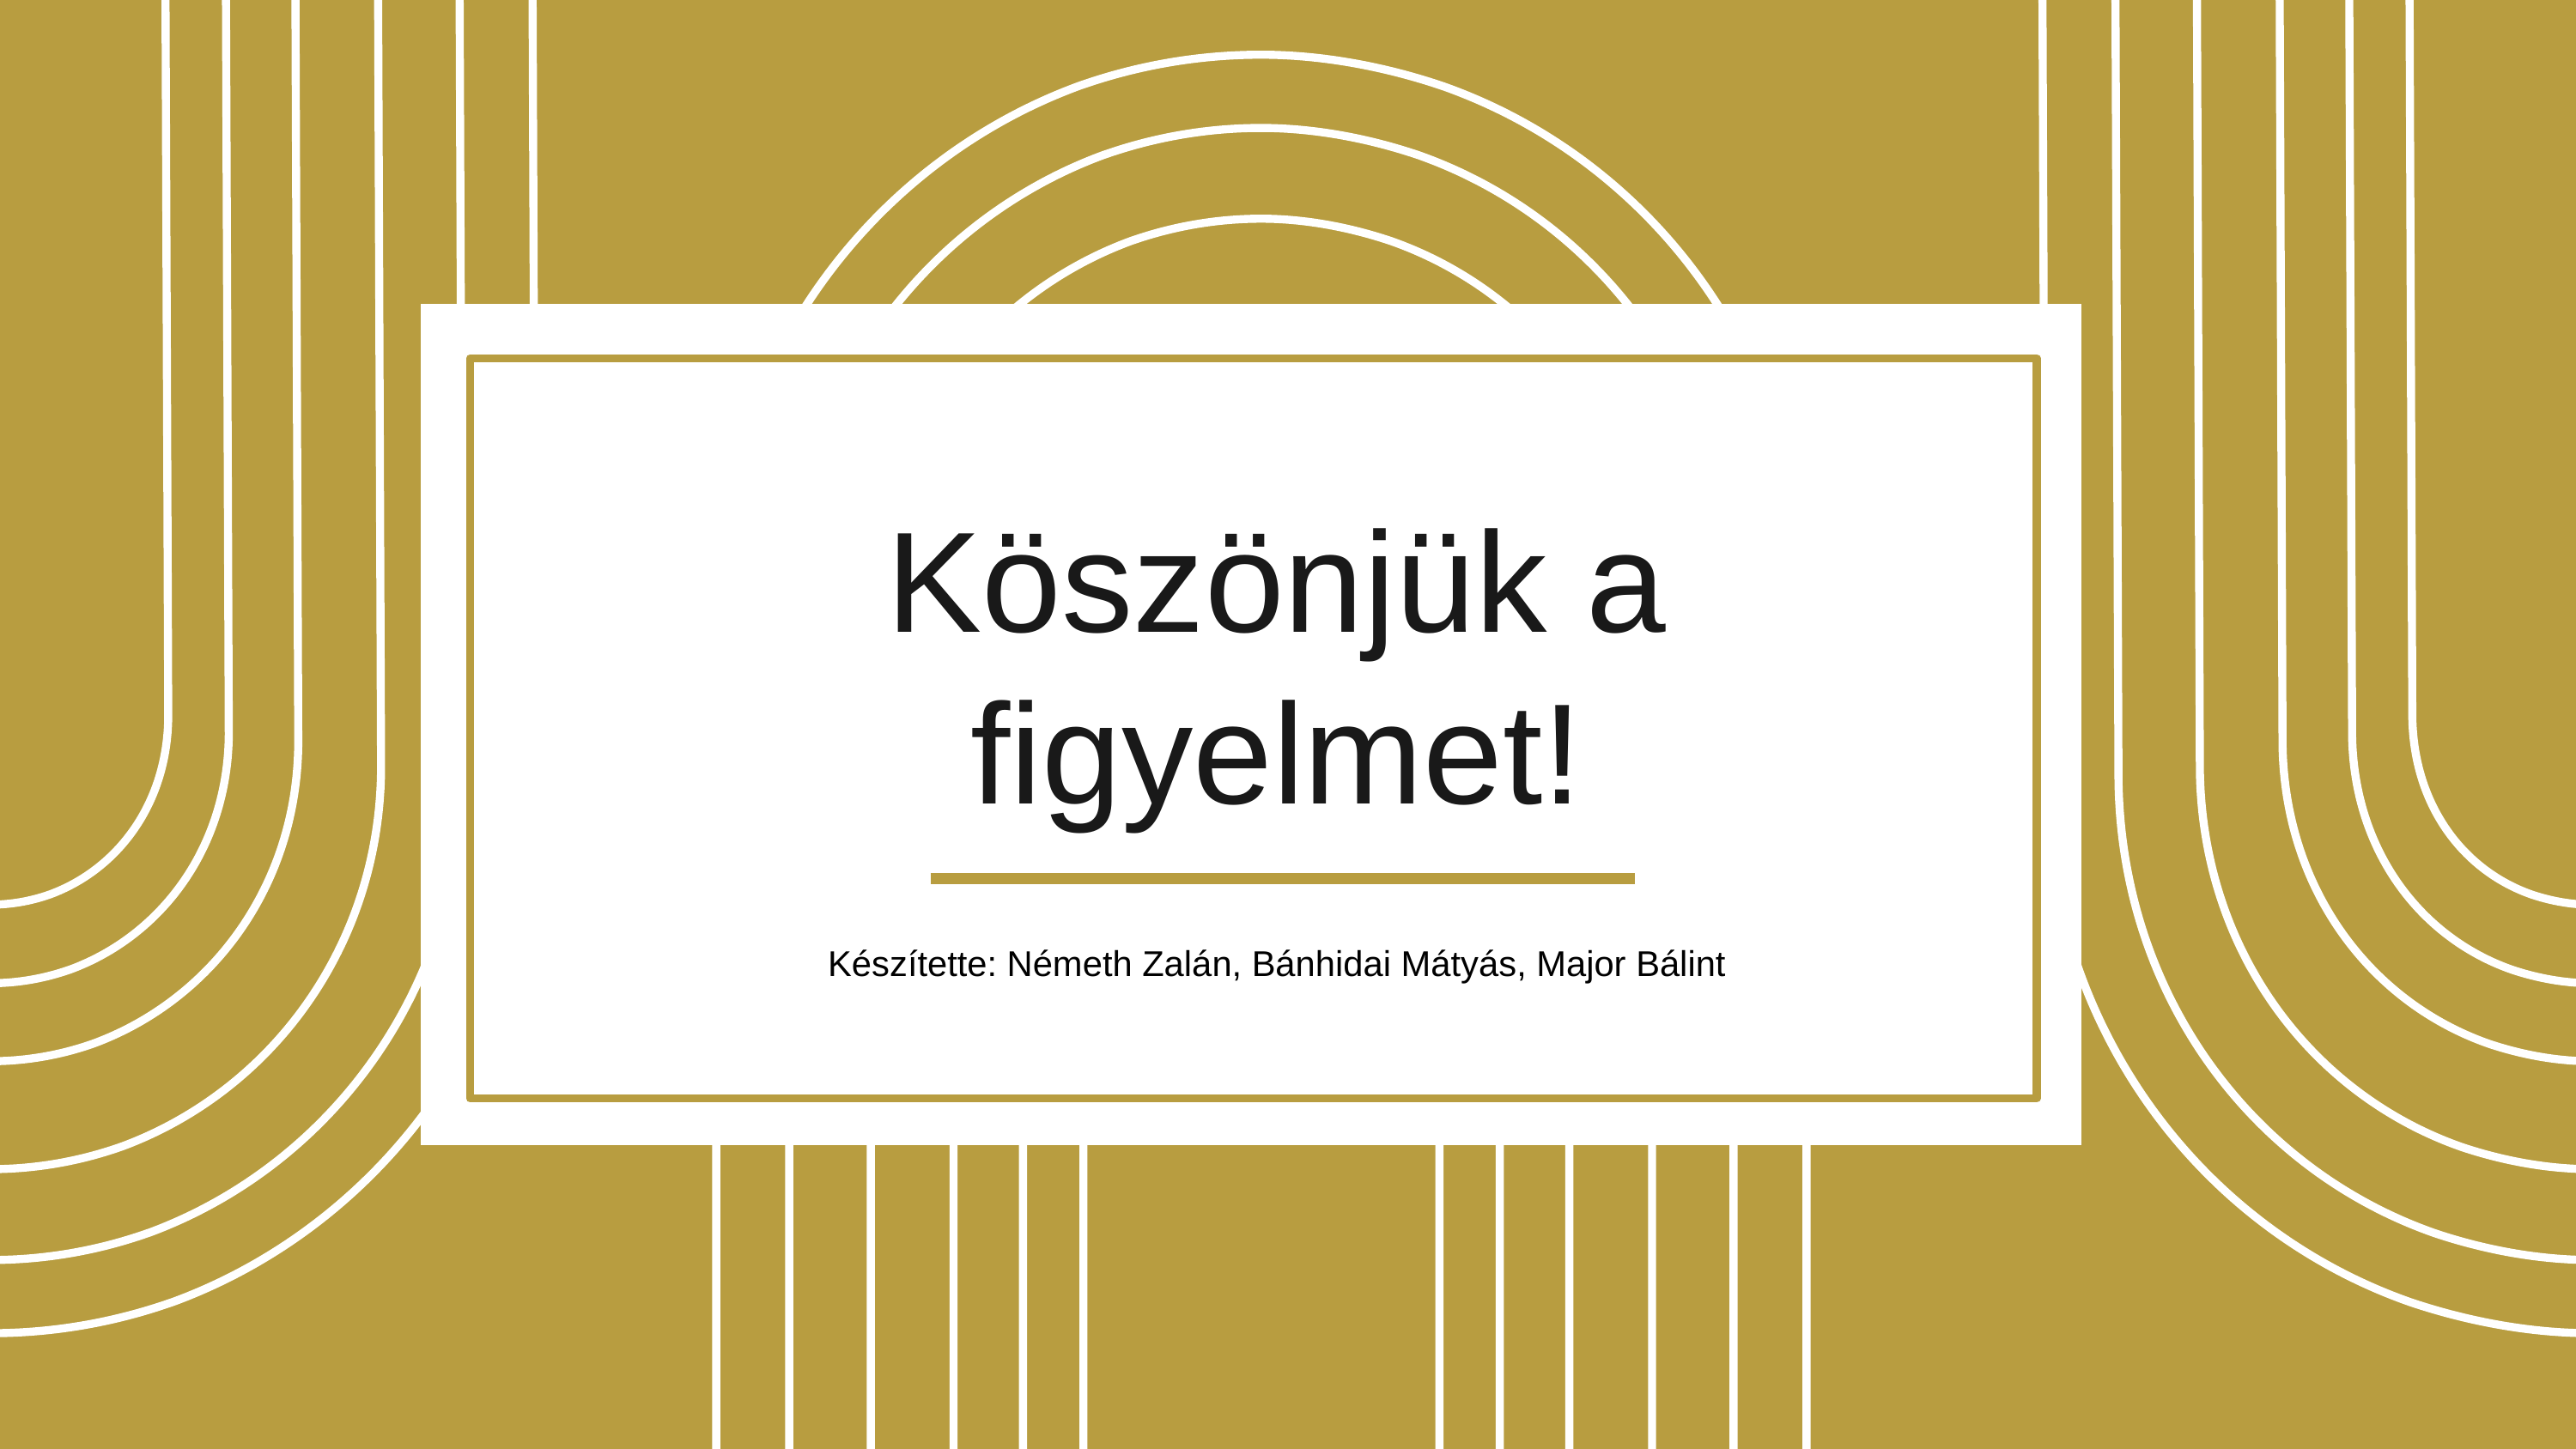

Köszönjük a figyelmet!
Készítette: Németh Zalán, Bánhidai Mátyás, Major Bálint